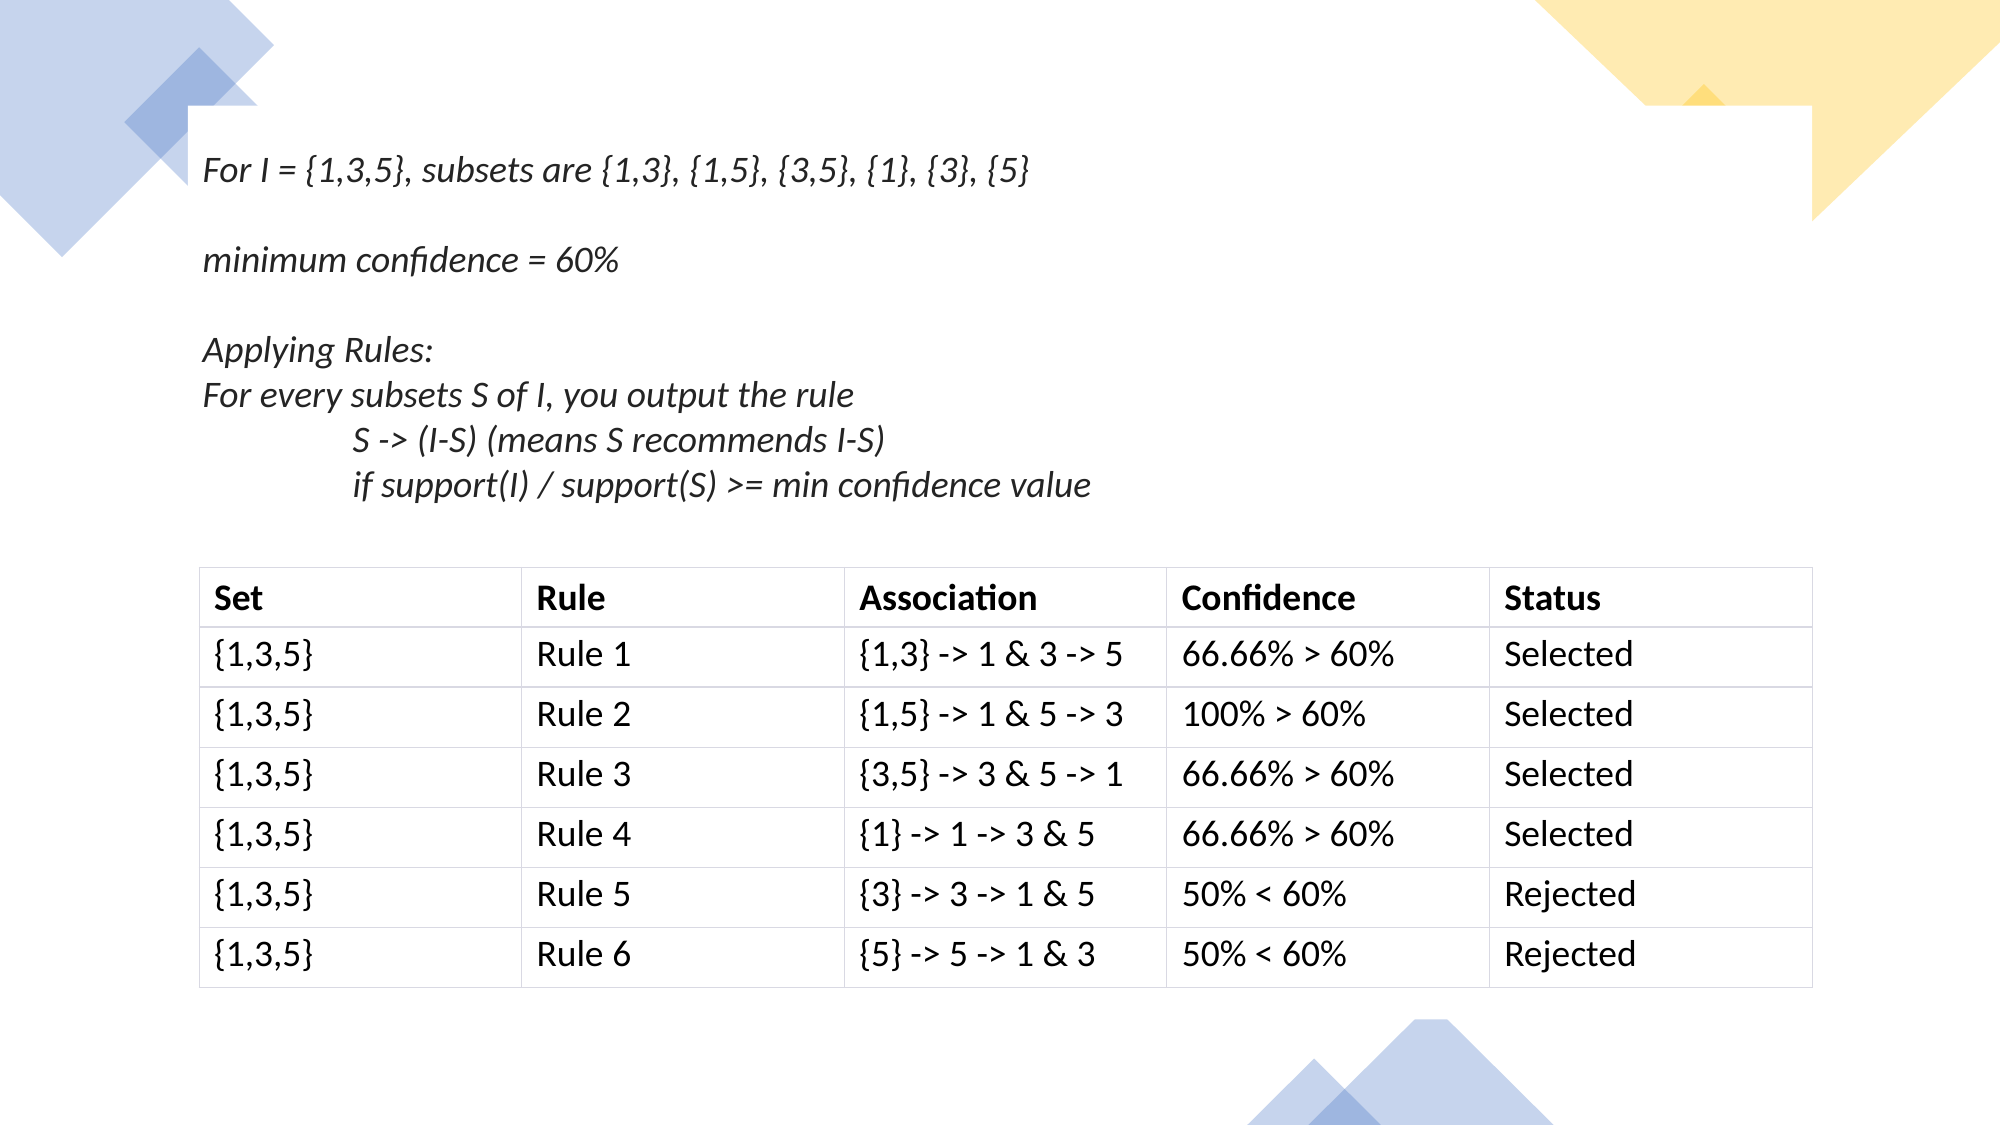

For I = {1,3,5}, subsets are {1,3}, {1,5}, {3,5}, {1}, {3}, {5}

minimum confidence = 60%

Applying Rules:
For every subsets S of I, you output the rule
	S -> (I-S) (means S recommends I-S)
	if support(I) / support(S) >= min confidence value

| Set | Rule | Association | Confidence | Status |
| --- | --- | --- | --- | --- |
| {1,3,5} | Rule 1 | {1,3} -> 1 & 3 -> 5 | 66.66% > 60% | Selected |
| {1,3,5} | Rule 2 | {1,5} -> 1 & 5 -> 3 | 100% > 60% | Selected |
| {1,3,5} | Rule 3 | {3,5} -> 3 & 5 -> 1 | 66.66% > 60% | Selected |
| {1,3,5} | Rule 4 | {1} -> 1 -> 3 & 5 | 66.66% > 60% | Selected |
| {1,3,5} | Rule 5 | {3} -> 3 -> 1 & 5 | 50% < 60% | Rejected |
| {1,3,5} | Rule 6 | {5} -> 5 -> 1 & 3 | 50% < 60% | Rejected |